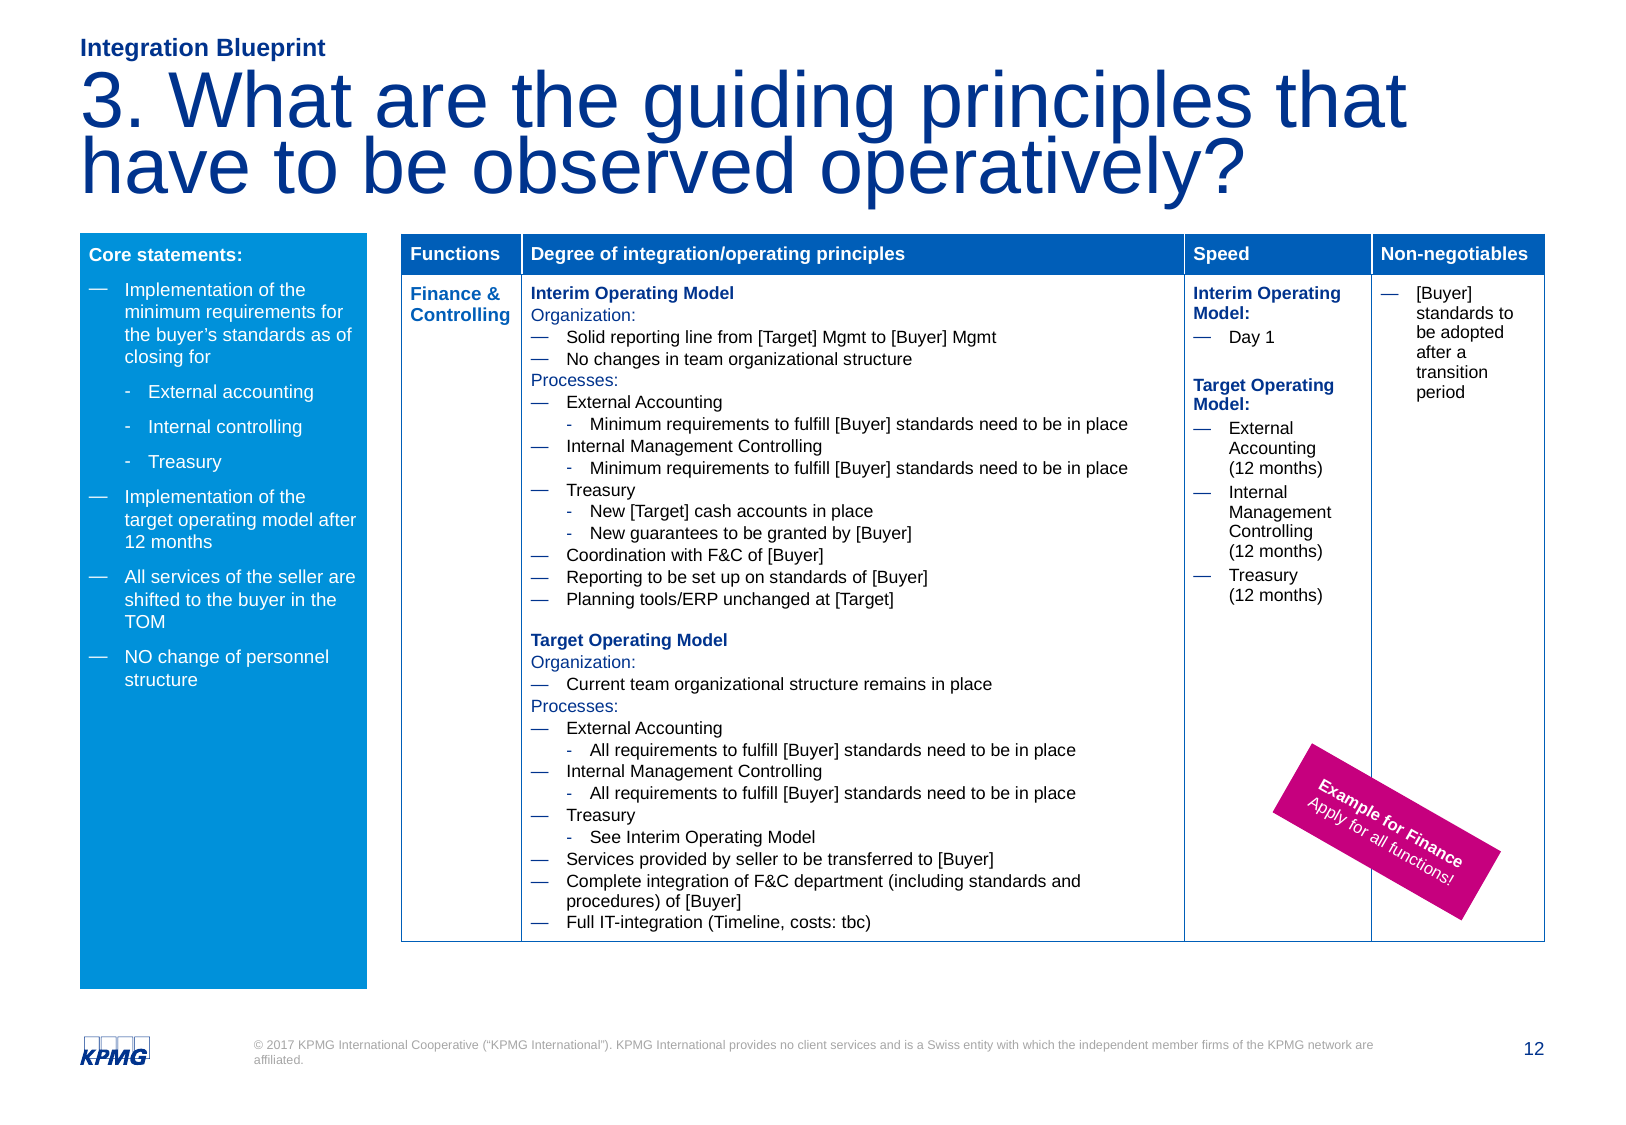

Integration Blueprint
# 3. What are the guiding principles that have to be observed operatively?
Core statements:
Implementation of the minimum requirements for the buyer’s standards as of closing for
External accounting
Internal controlling
Treasury
Implementation of the target operating model after 12 months
All services of the seller are shifted to the buyer in the TOM
NO change of personnel structure
| Functions | Degree of integration/operating principles | Speed | Non-negotiables |
| --- | --- | --- | --- |
| Finance & Controlling | Interim Operating Model Organization: Solid reporting line from [Target] Mgmt to [Buyer] Mgmt No changes in team organizational structure Processes: External Accounting Minimum requirements to fulfill [Buyer] standards need to be in place Internal Management Controlling Minimum requirements to fulfill [Buyer] standards need to be in place Treasury New [Target] cash accounts in place New guarantees to be granted by [Buyer] Coordination with F&C of [Buyer] Reporting to be set up on standards of [Buyer] Planning tools/ERP unchanged at [Target] Target Operating Model Organization: Current team organizational structure remains in place Processes: External Accounting All requirements to fulfill [Buyer] standards need to be in place Internal Management Controlling All requirements to fulfill [Buyer] standards need to be in place Treasury See Interim Operating Model Services provided by seller to be transferred to [Buyer] Complete integration of F&C department (including standards and procedures) of [Buyer] Full IT-integration (Timeline, costs: tbc) | Interim Operating Model: Day 1 Target Operating Model: External Accounting (12 months) Internal Management Controlling (12 months) Treasury (12 months) | [Buyer] standards to be adopted after a transition period |
Example for Finance
Apply for all functions!